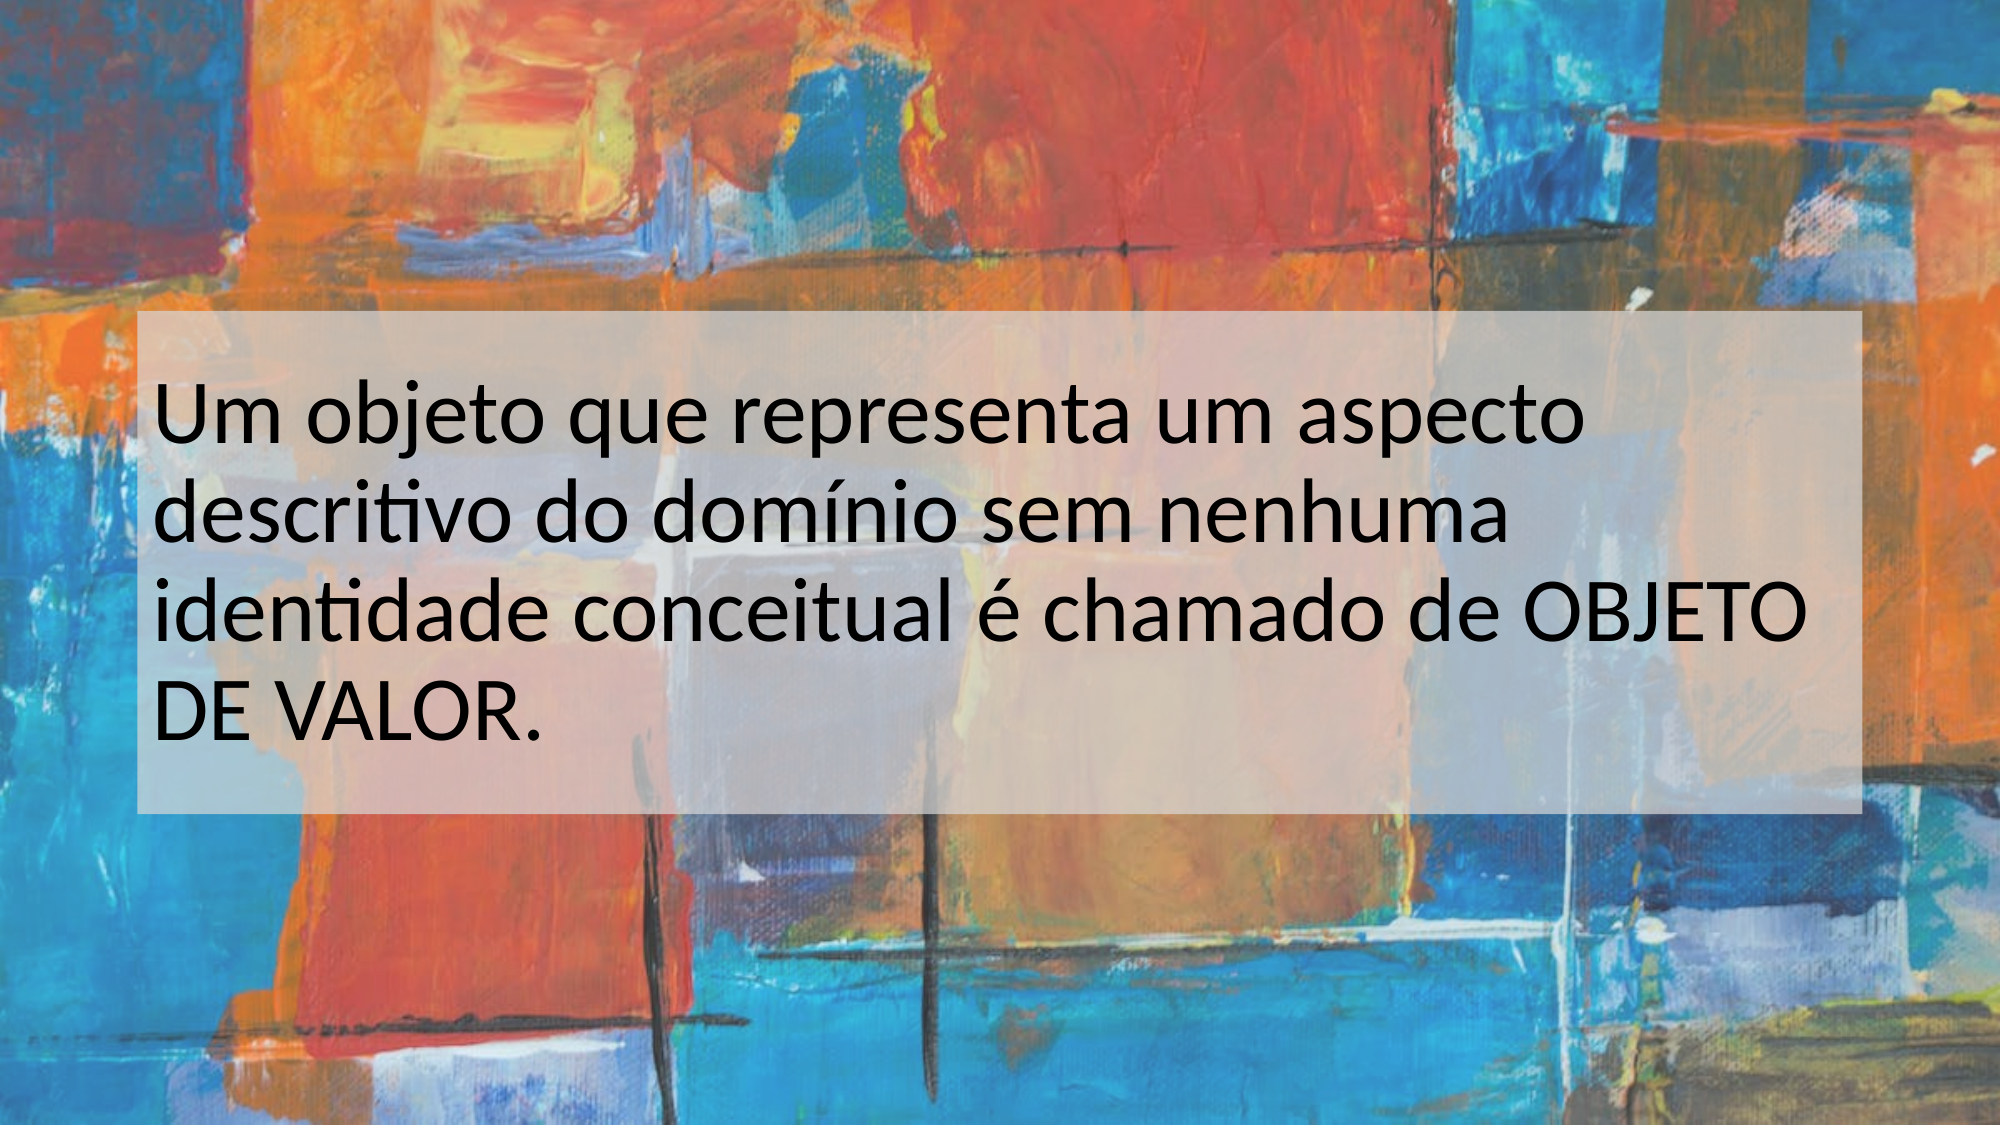

# Um objeto que representa um aspecto descritivo do domínio sem nenhuma identidade conceitual é chamado de OBJETO DE VALOR.